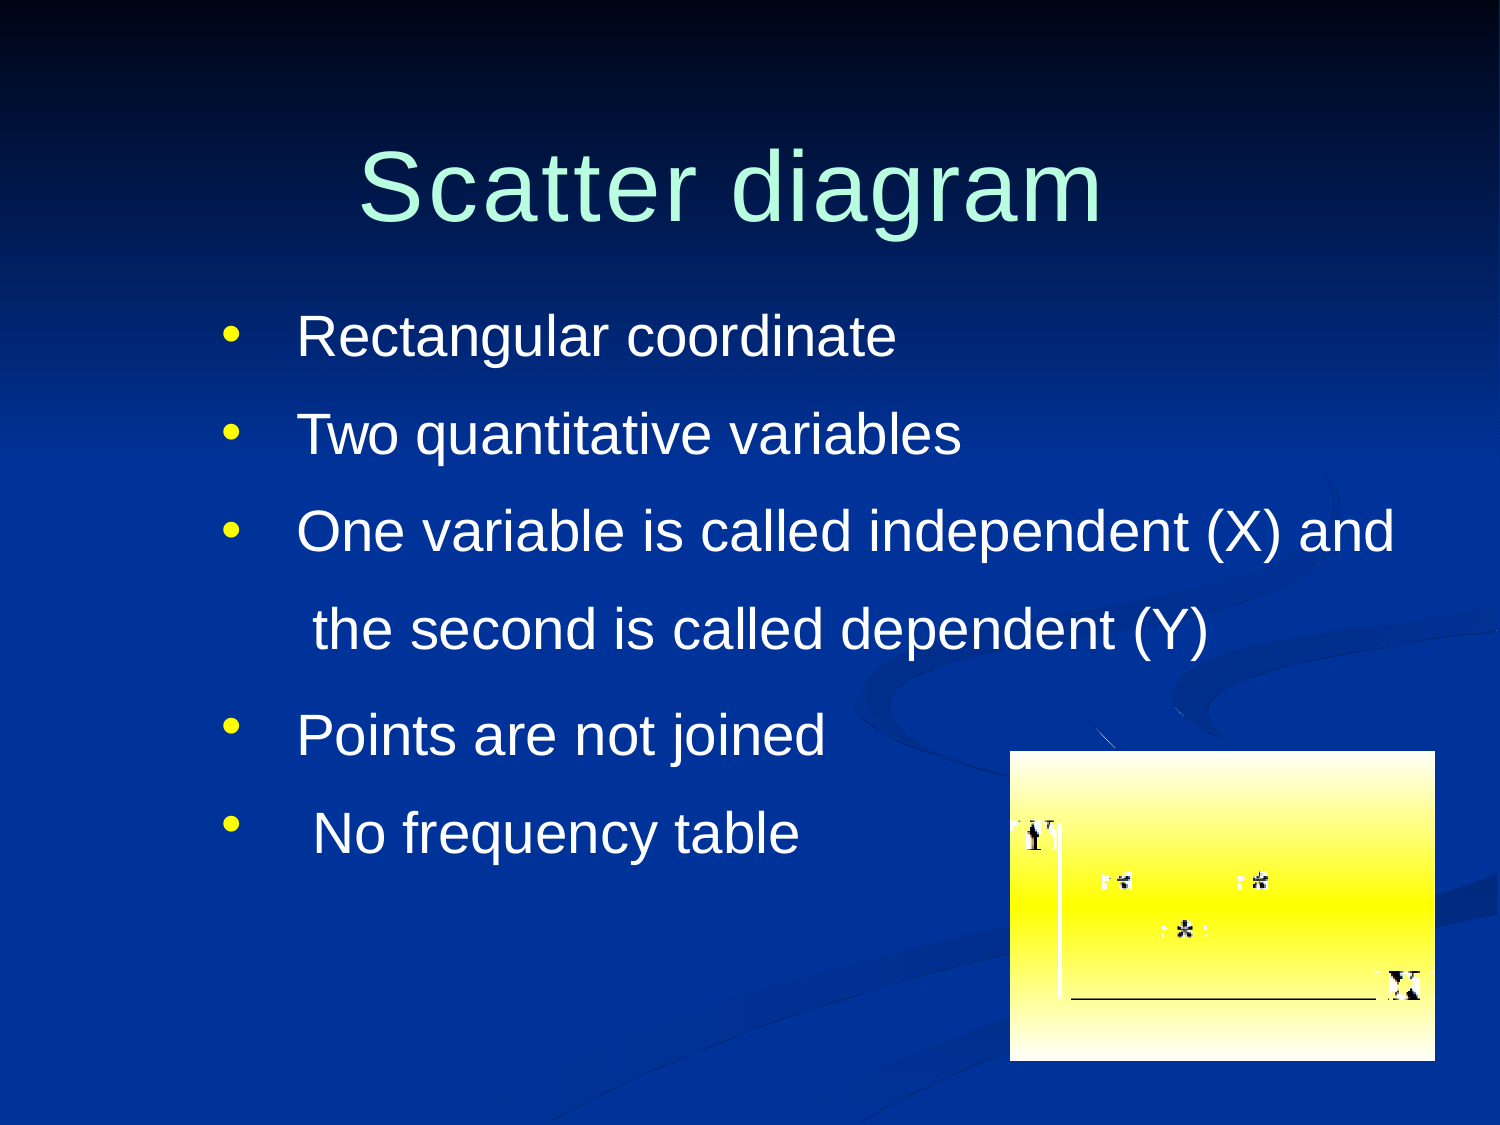

# Scatter diagram
•
•
Rectangular coordinate  Two quantitative variables
One variable is called independent (X) and  the second is called dependent (Y)
Points are not joined  No frequency table
•
•
•